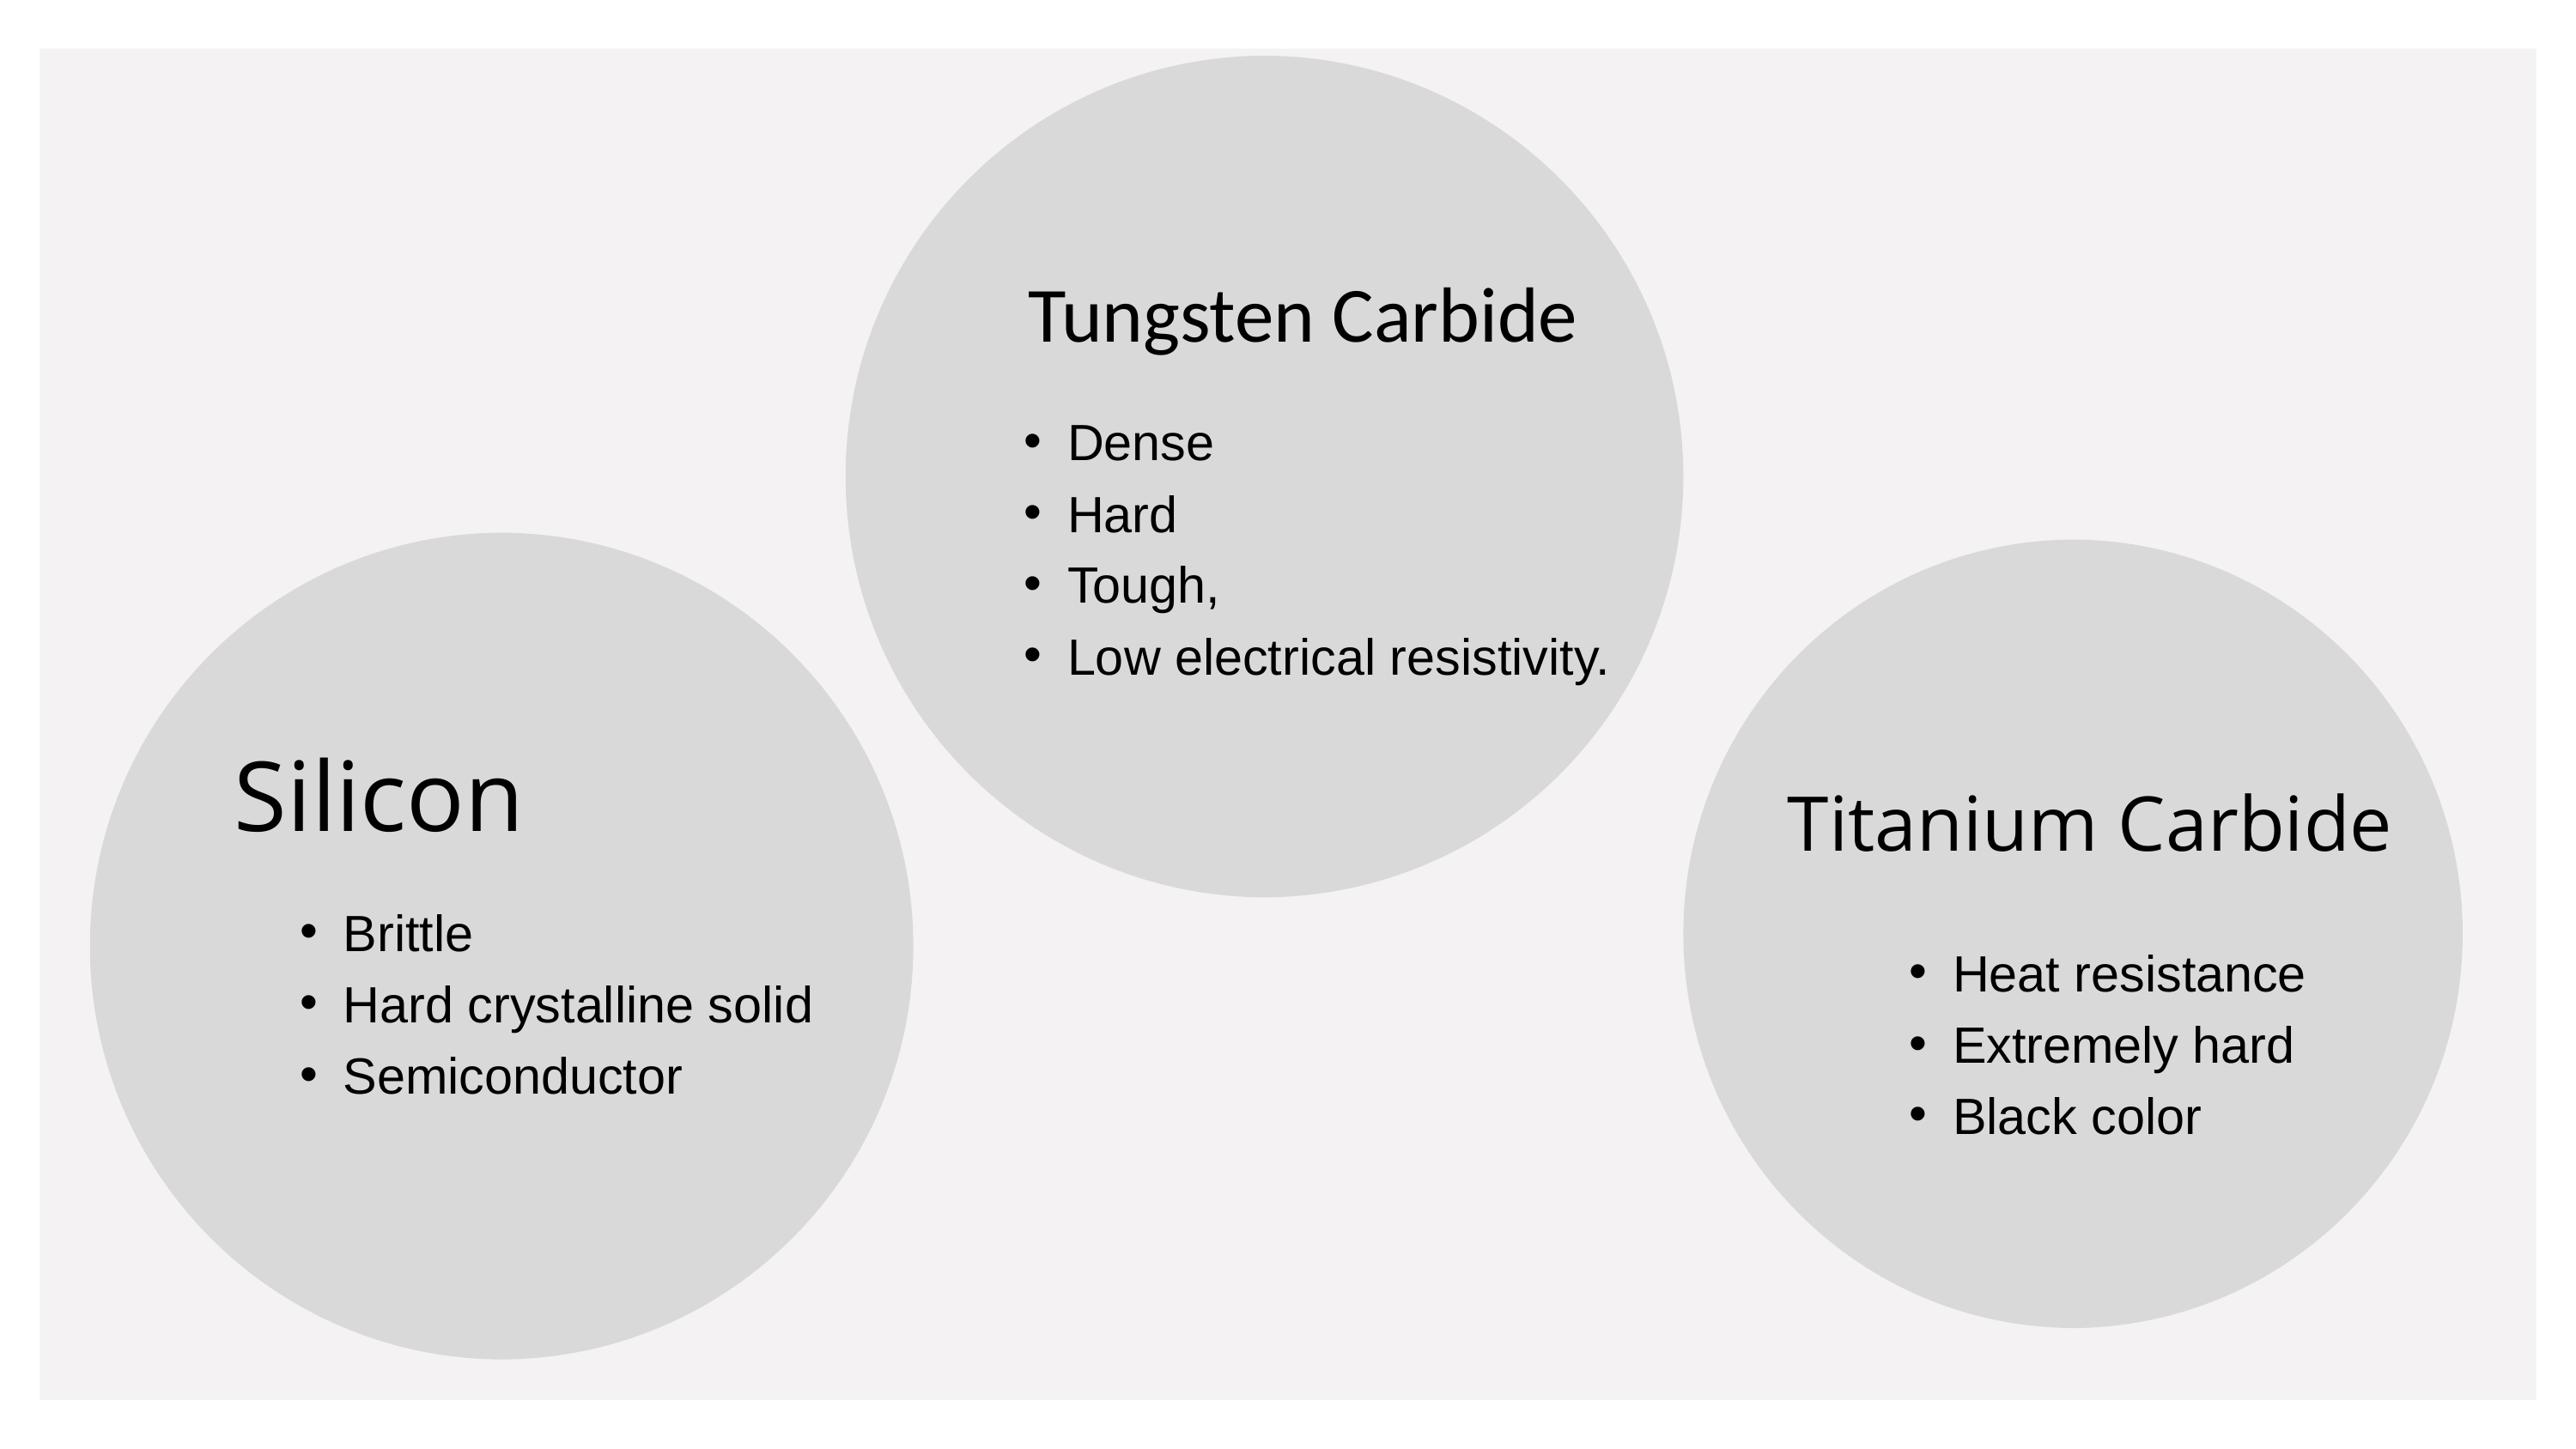

‍Tungsten Carbide
Dense
Hard
Tough,
Low electrical resistivity.

Silicon
Titanium Carbide
Brittle
Hard crystalline solid
Semiconductor
Heat resistance
Extremely hard
Black color